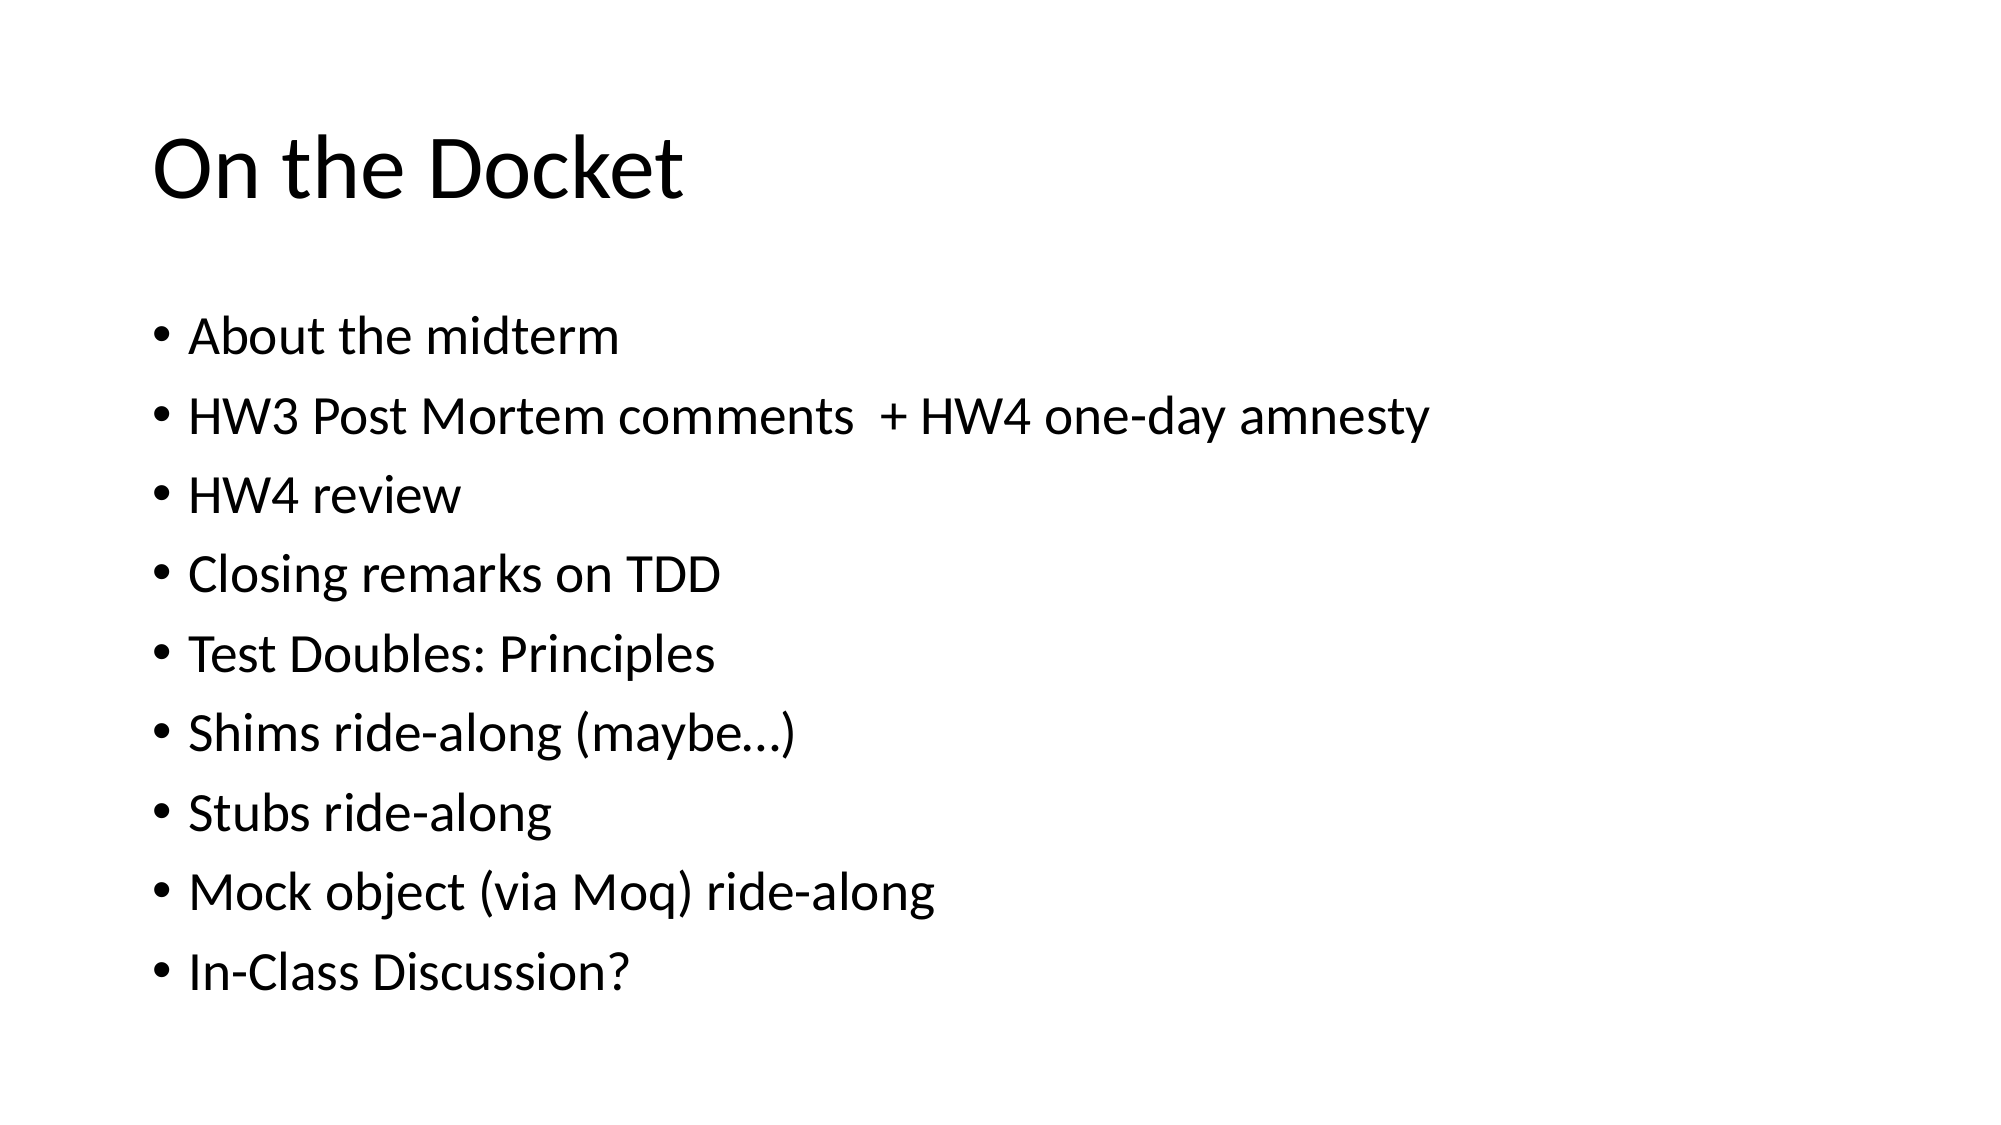

# On the Docket
About the midterm
HW3 Post Mortem comments  + HW4 one-day amnesty
HW4 review
Closing remarks on TDD
Test Doubles: Principles
Shims ride-along (maybe…)
Stubs ride-along
Mock object (via Moq) ride-along
In-Class Discussion?